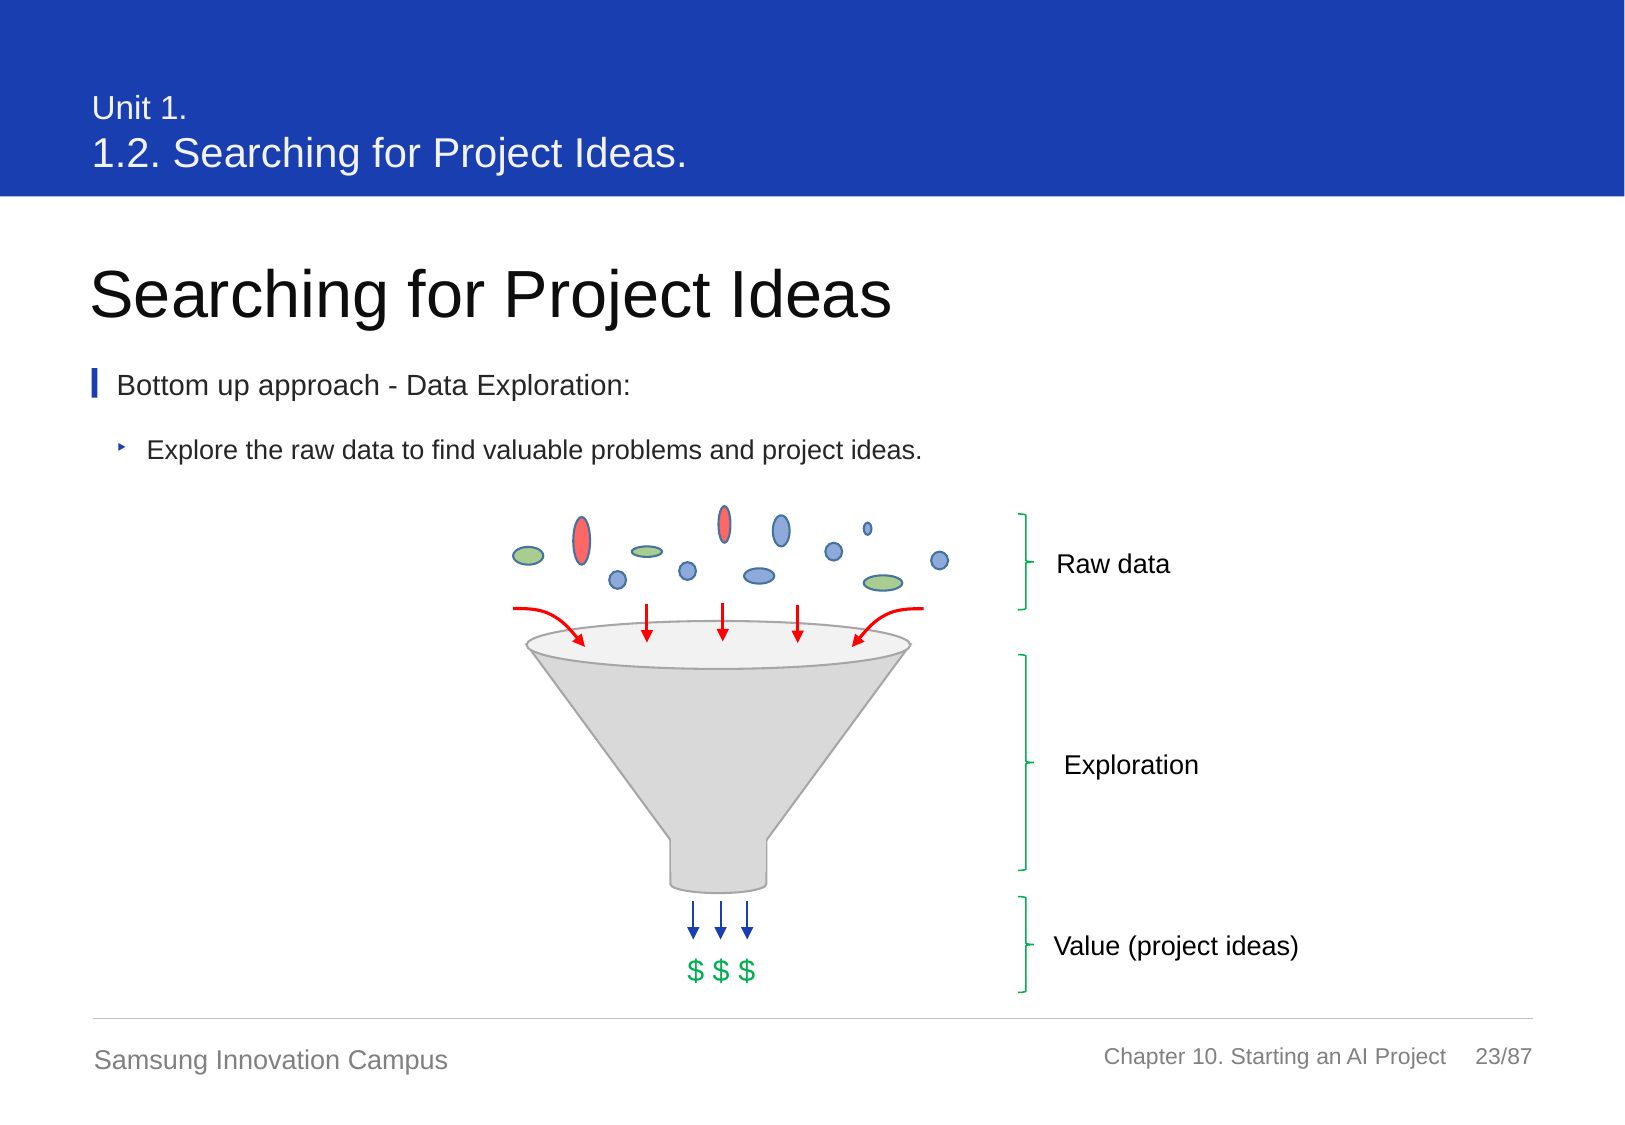

Unit 1.
1.2. Searching for Project Ideas.
Searching for Project Ideas
Bottom up approach - Data Exploration:

Explore the raw data to find valuable problems and project ideas.

Raw data

Exploration

Value (project ideas)
$ $ $